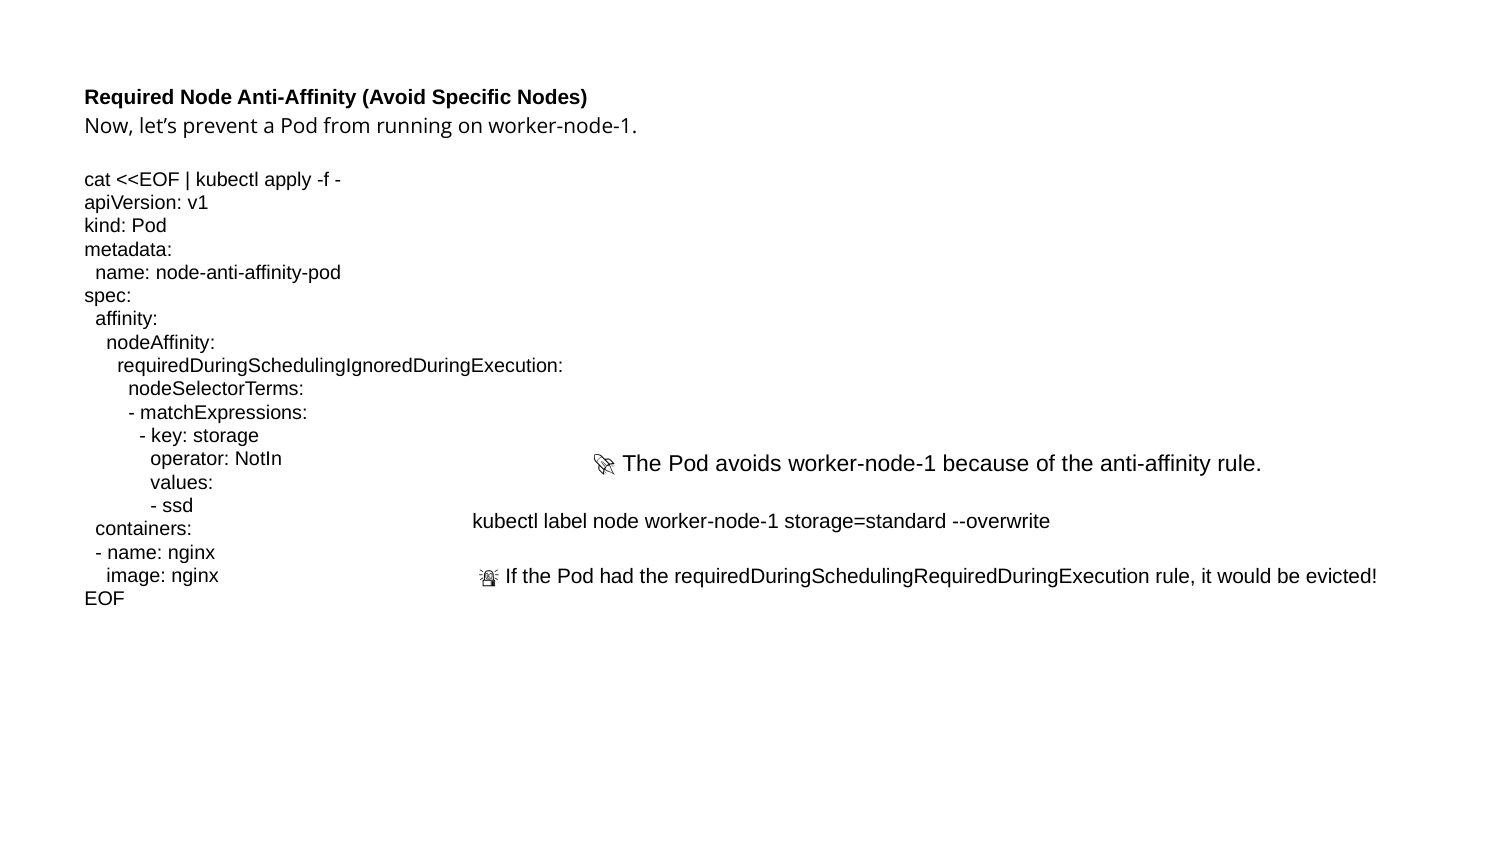

Required Node Anti-Affinity (Avoid Specific Nodes)
Now, let’s prevent a Pod from running on worker-node-1.
cat <<EOF | kubectl apply -f -
apiVersion: v1
kind: Pod
metadata:
  name: node-anti-affinity-pod
spec:
  affinity:
    nodeAffinity:
      requiredDuringSchedulingIgnoredDuringExecution:
        nodeSelectorTerms:
        - matchExpressions:
          - key: storage
            operator: NotIn
            values:
            - ssd
  containers:
  - name: nginx
    image: nginx
EOF
🚀 The Pod avoids worker-node-1 because of the anti-affinity rule.
kubectl label node worker-node-1 storage=standard --overwrite
🚨 If the Pod had the requiredDuringSchedulingRequiredDuringExecution rule, it would be evicted!